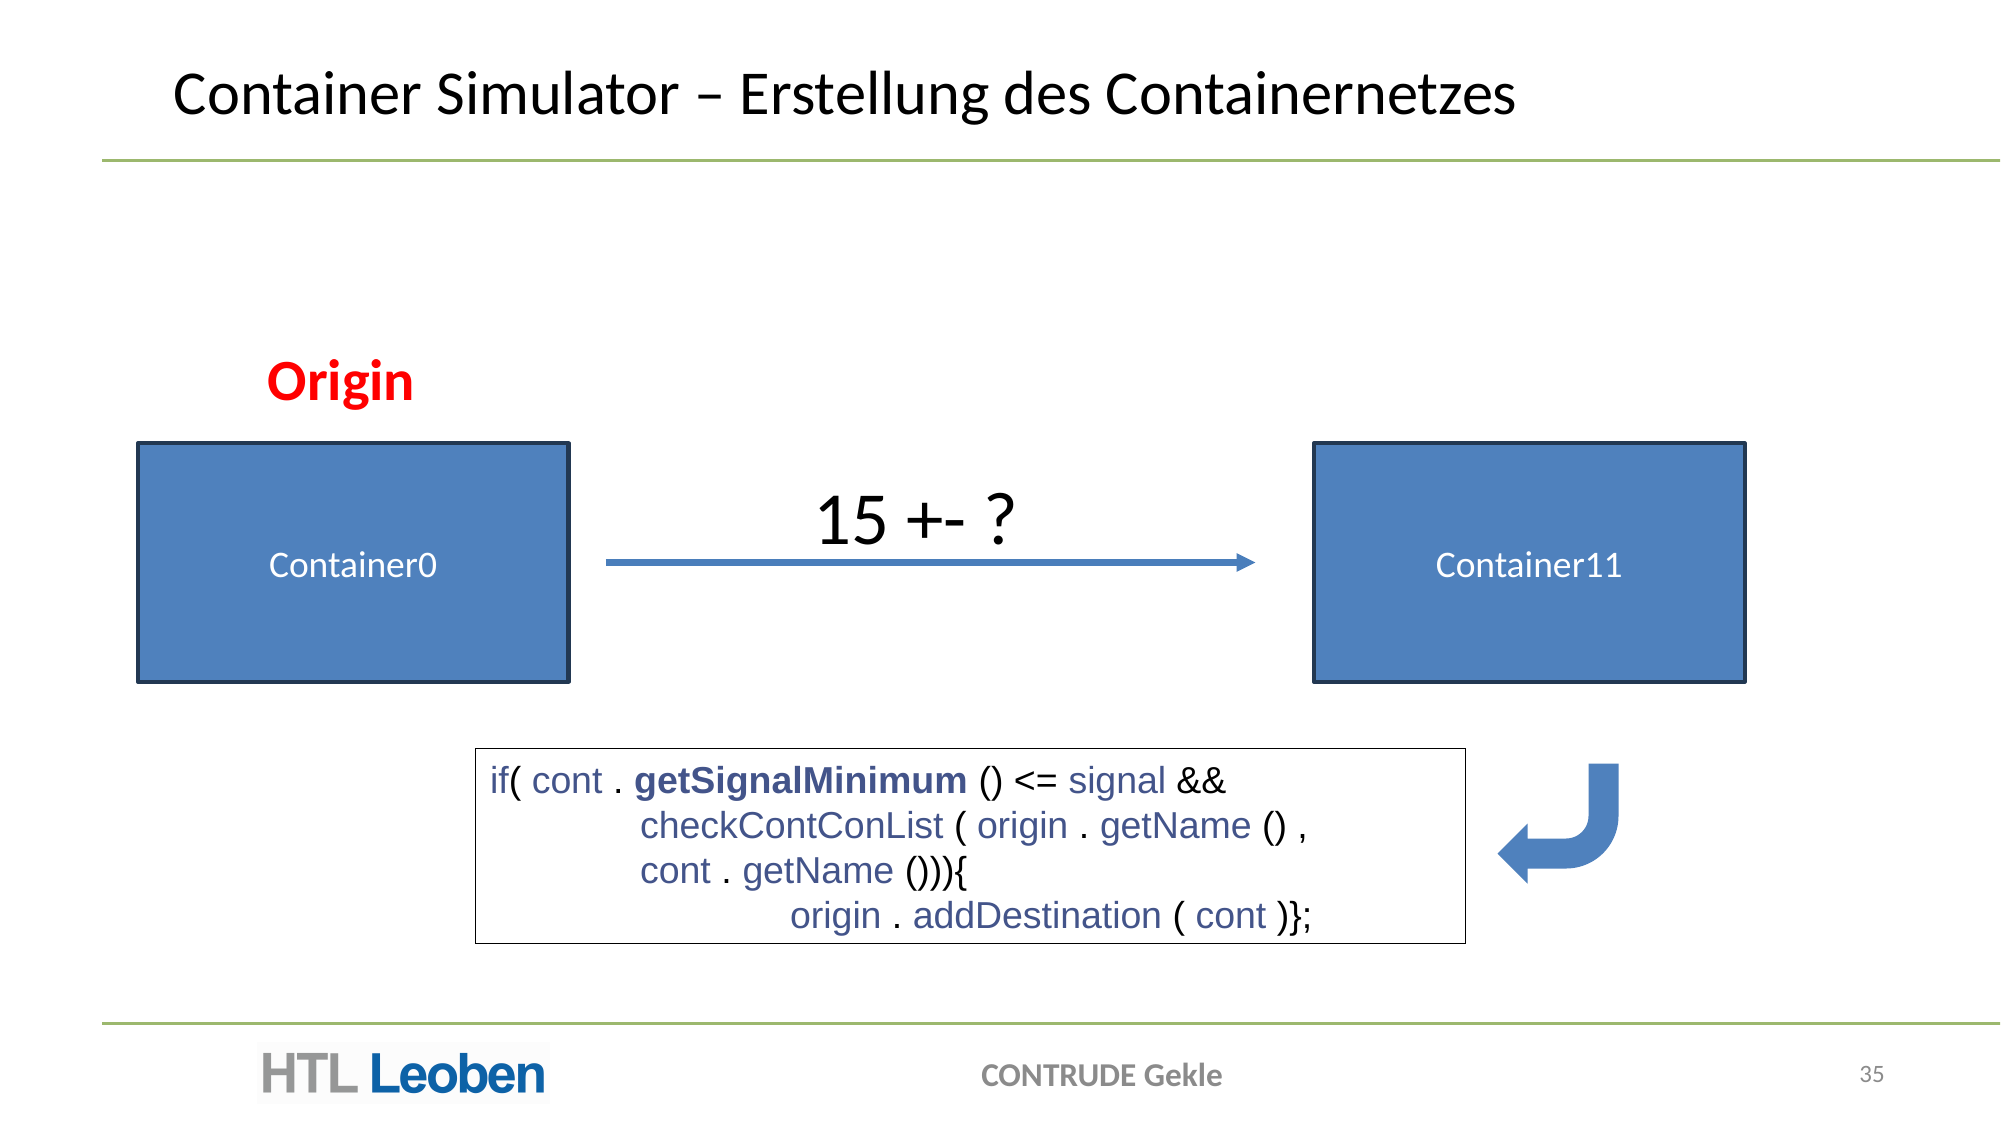

# Container Simulator – Erstellung des Containernetzes
Origin
Container0
Container11
15 +- ?
if( cont . getSignalMinimum () <= signal &&
	checkContConList ( origin . getName () ,
	cont . getName ())){
		origin . addDestination ( cont )};

CONTRUDE Gekle
35